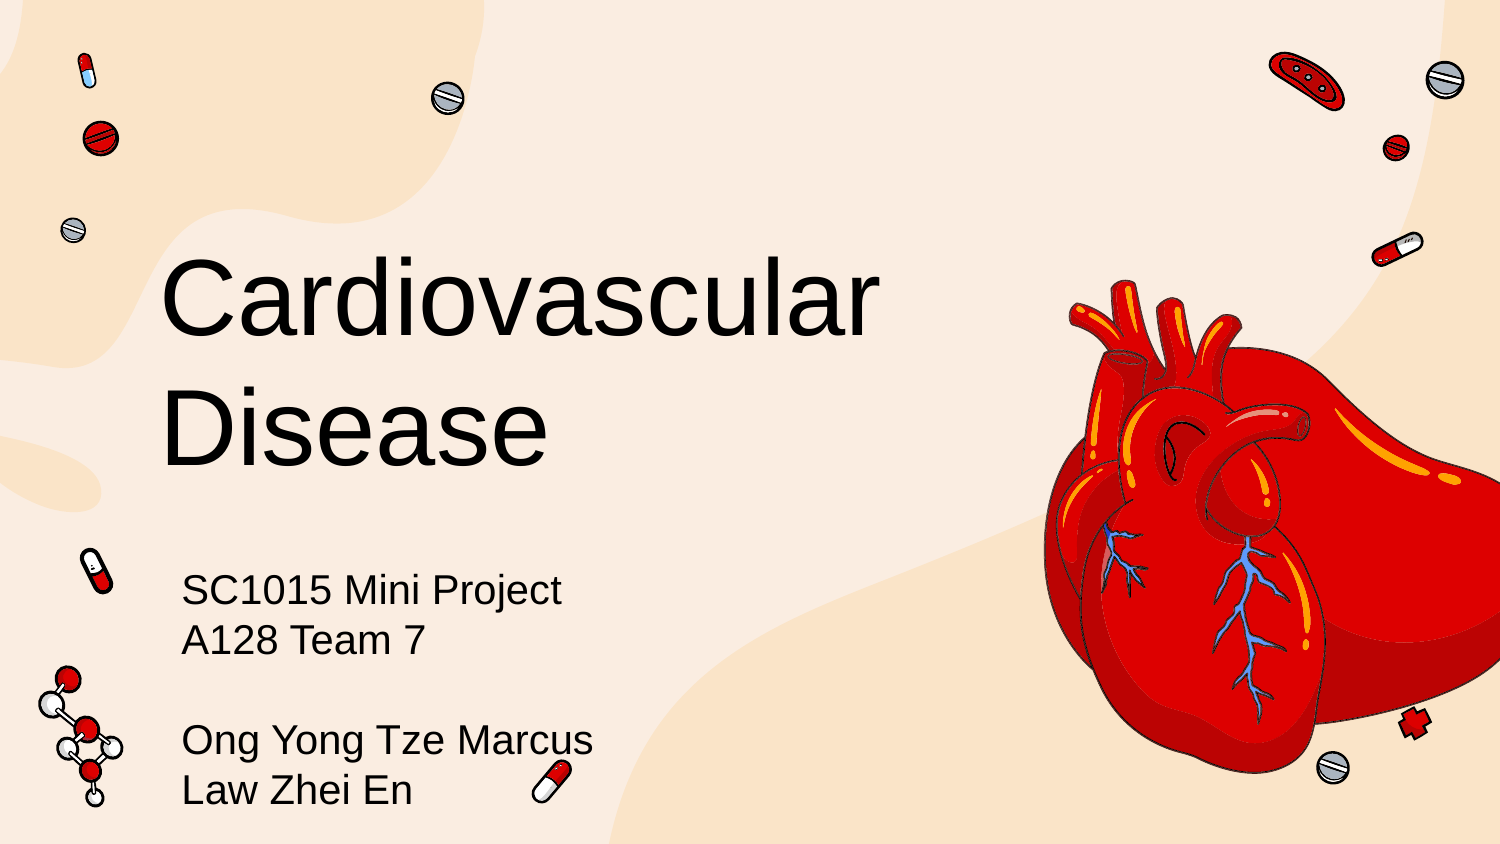

# Cardiovascular Disease

SC1015 Mini Project
A128 Team 7

Ong Yong Tze Marcus
Law Zhei En